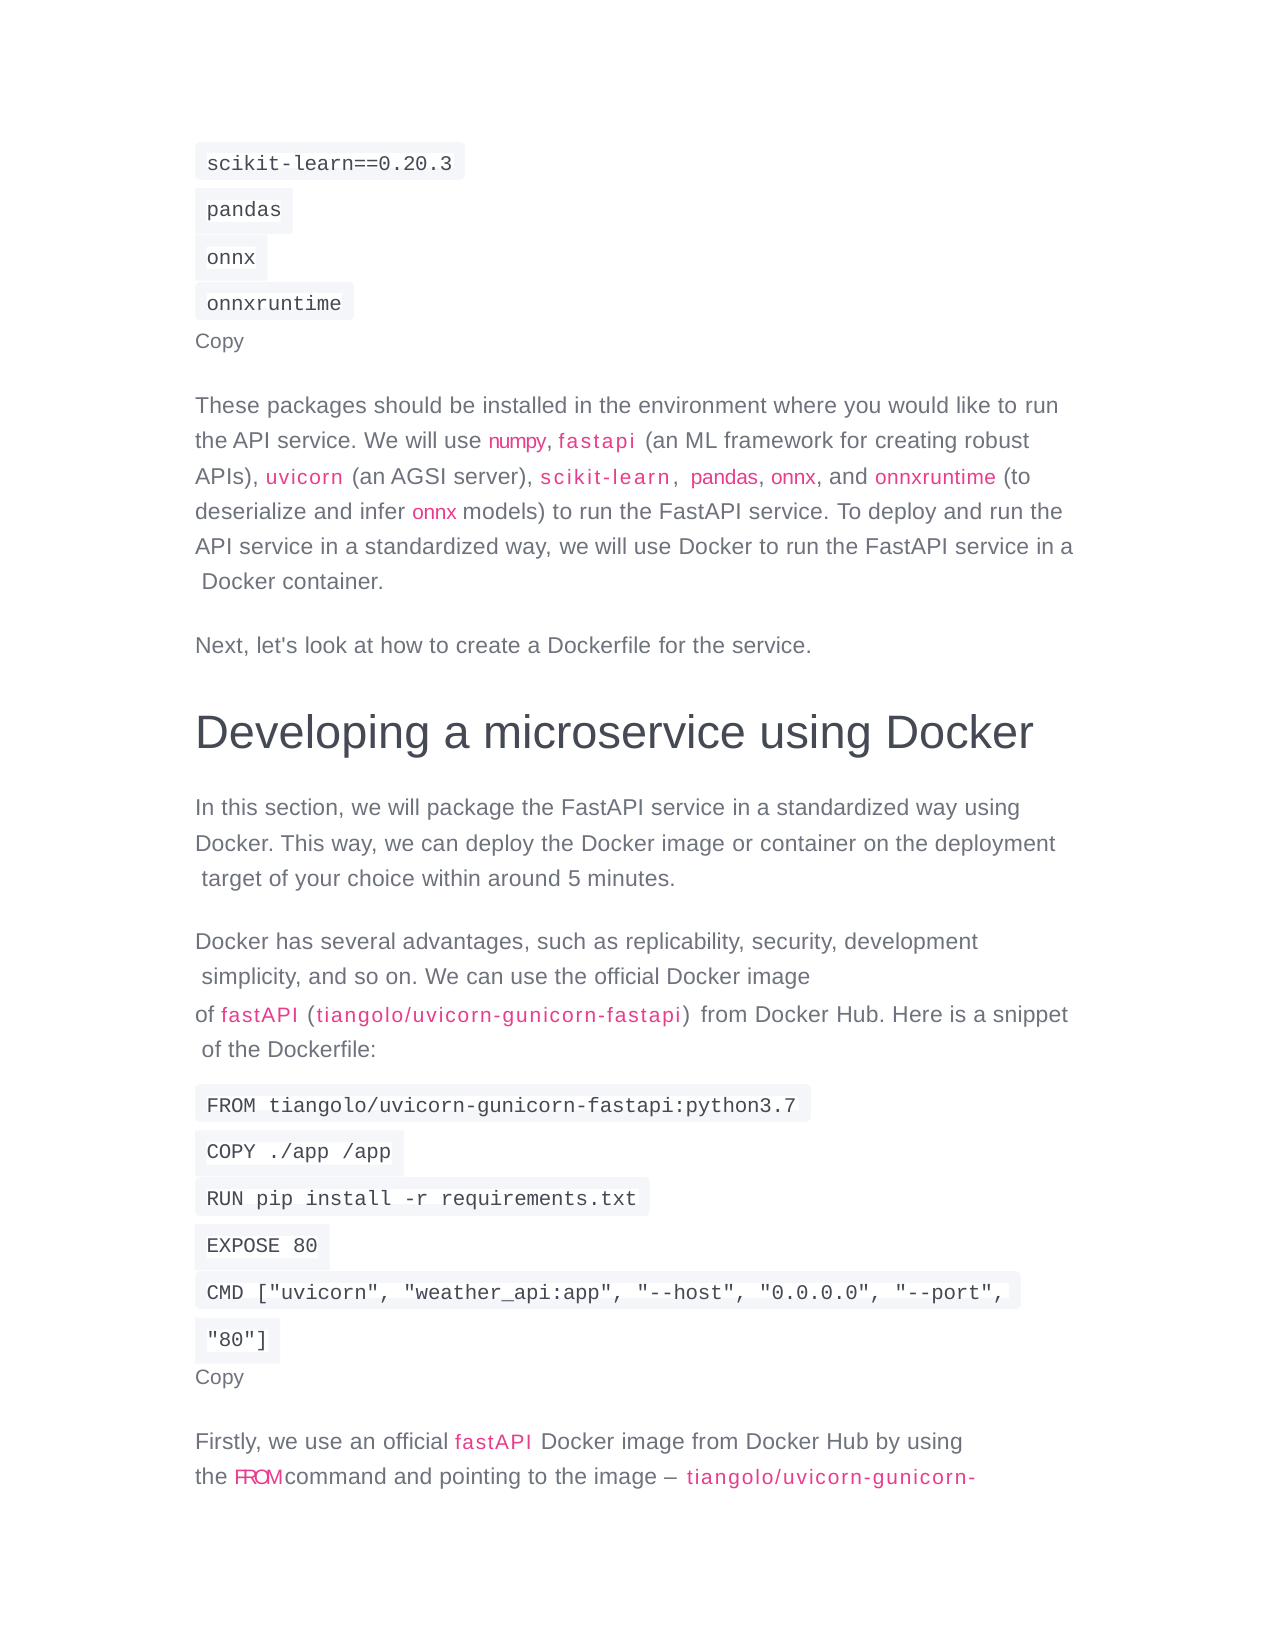

scikit-learn==0.20.3

pandas

onnx

onnxruntime
Copy

These packages should be installed in the environment where you would like to run  the API service. We will use numpy, fastapi (an ML framework for creating robust  APIs), uvicorn (an AGSI server), scikit-learn, pandas, onnx, and onnxruntime (to  deserialize and infer onnx models) to run the FastAPI service. To deploy and run the  API service in a standardized way, we will use Docker to run the FastAPI service in a  Docker container.

Next, let's look at how to create a Dockerfile for the service.

Developing a microservice using Docker
In this section, we will package the FastAPI service in a standardized way using  Docker. This way, we can deploy the Docker image or container on the deployment  target of your choice within around 5 minutes.

Docker has several advantages, such as replicability, security, development  simplicity, and so on. We can use the official Docker image
of fastAPI (tiangolo/uvicorn-gunicorn-fastapi) from Docker Hub. Here is a snippet  of the Dockerfile:
FROM tiangolo/uvicorn-gunicorn-fastapi:python3.7

COPY ./app /app
RUN pip install -r requirements.txt

EXPOSE 80
CMD ["uvicorn", "weather_api:app", "--host", "0.0.0.0", "--port",
"80"]
Copy

Firstly, we use an official fastAPI Docker image from Docker Hub by using  the FROM command and pointing to the image – tiangolo/uvicorn-gunicorn-